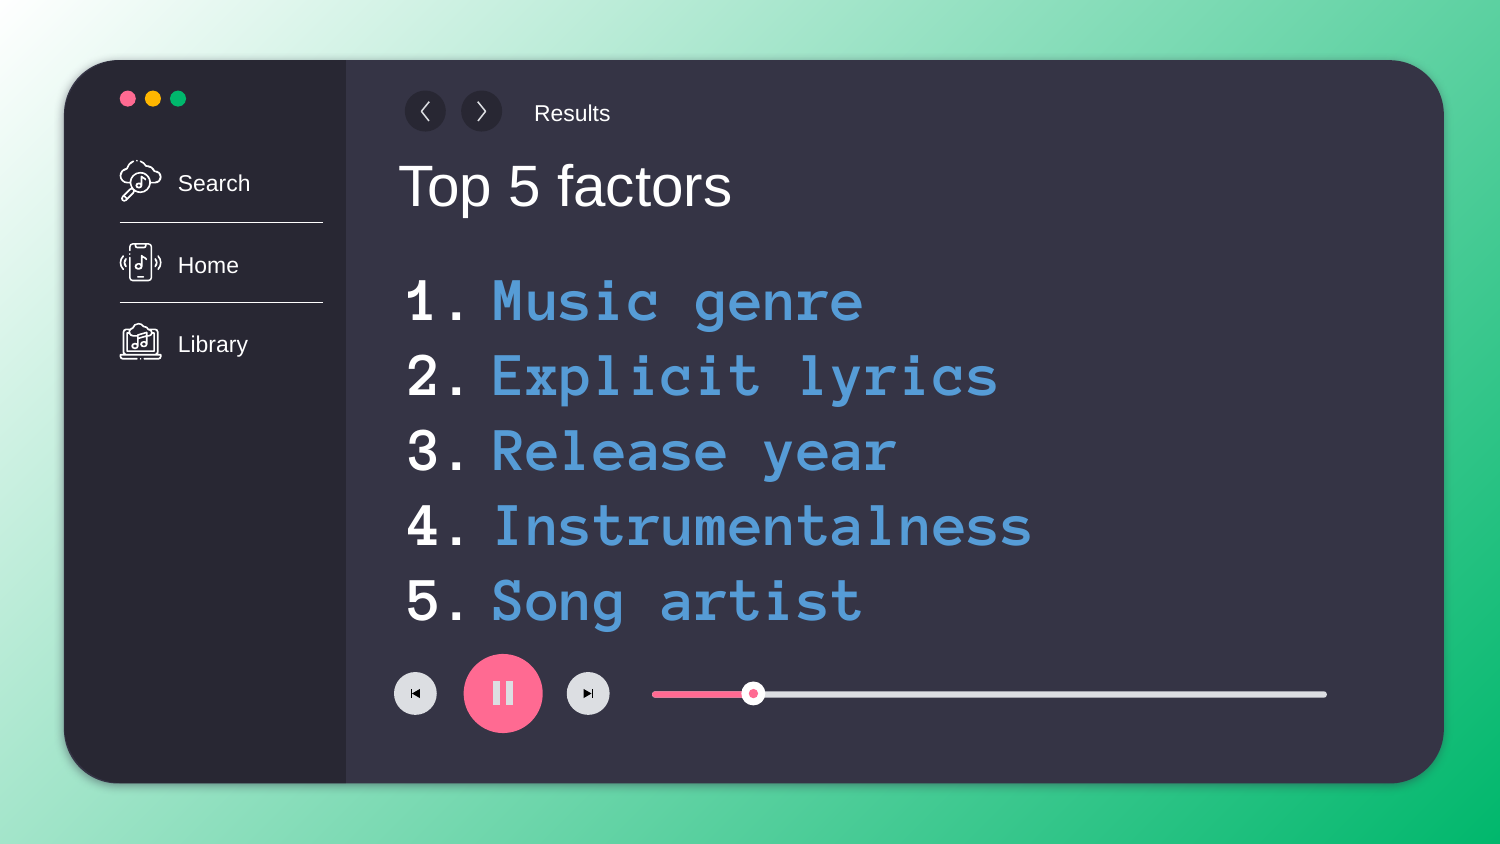

Search

Home

Library

Results
Top 5 factors
Music genre
Explicit lyrics
Release year
Instrumentalness
Song artist